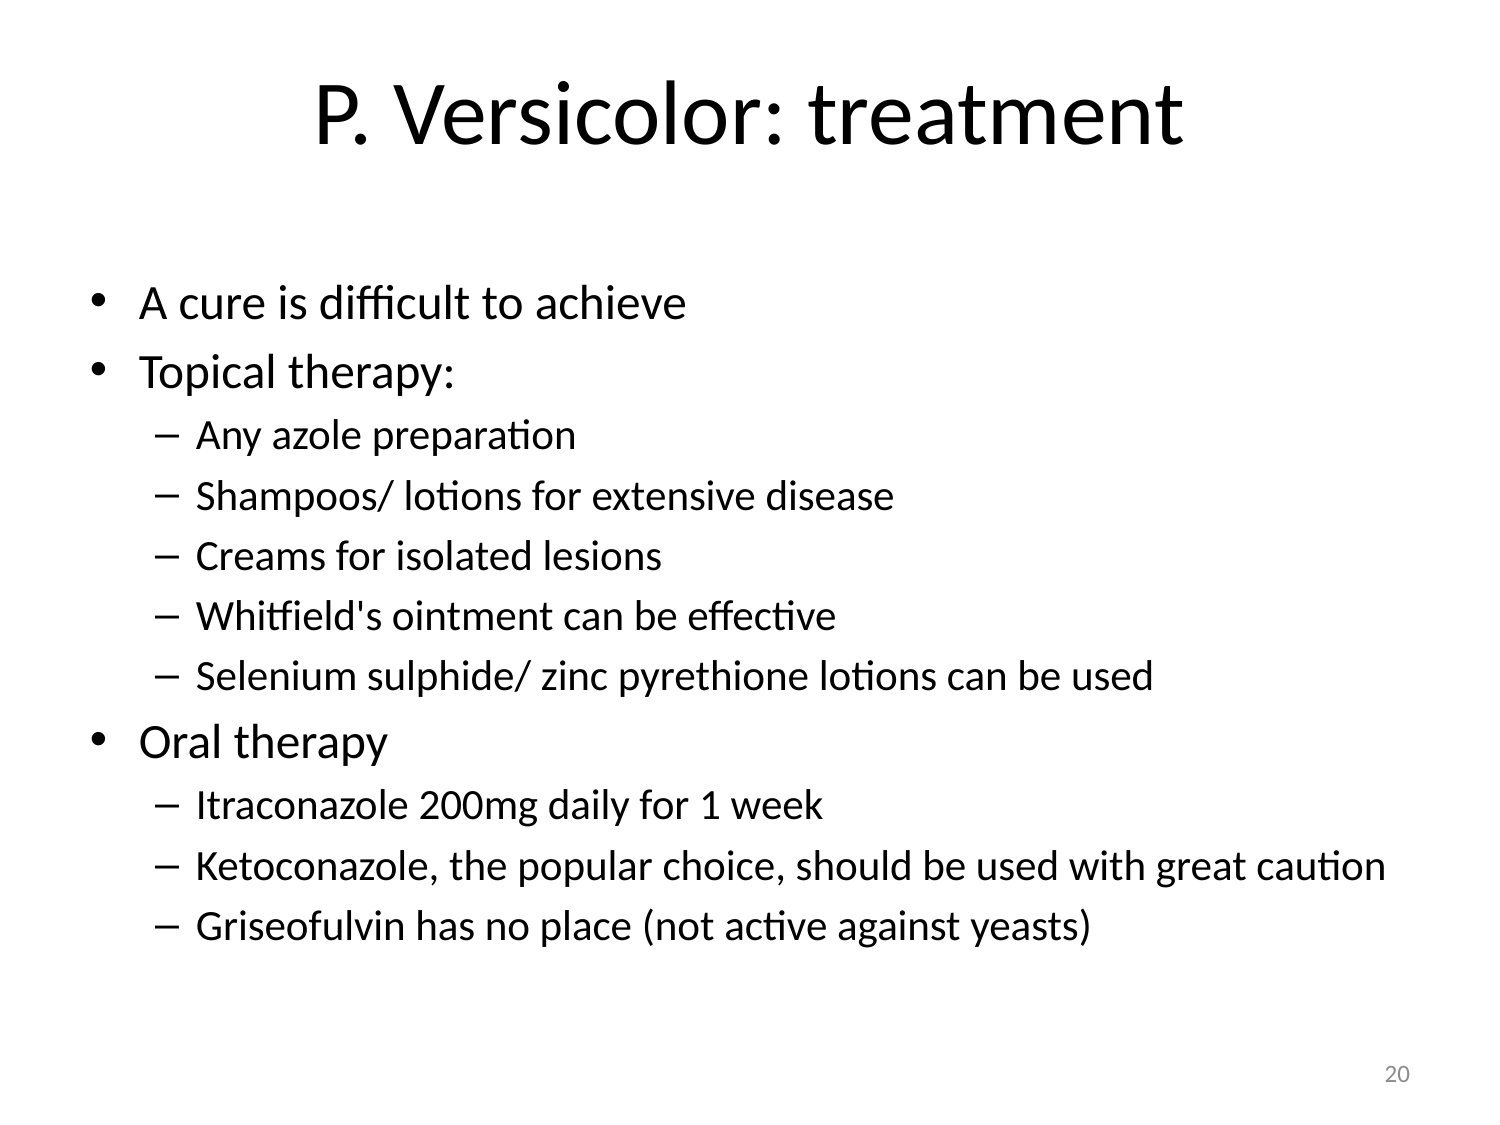

P. Versicolor: treatment
A cure is difficult to achieve
Topical therapy:
Any azole preparation
Shampoos/ lotions for extensive disease
Creams for isolated lesions
Whitfield's ointment can be effective
Selenium sulphide/ zinc pyrethione lotions can be used
Oral therapy
Itraconazole 200mg daily for 1 week
Ketoconazole, the popular choice, should be used with great caution
Griseofulvin has no place (not active against yeasts)

20